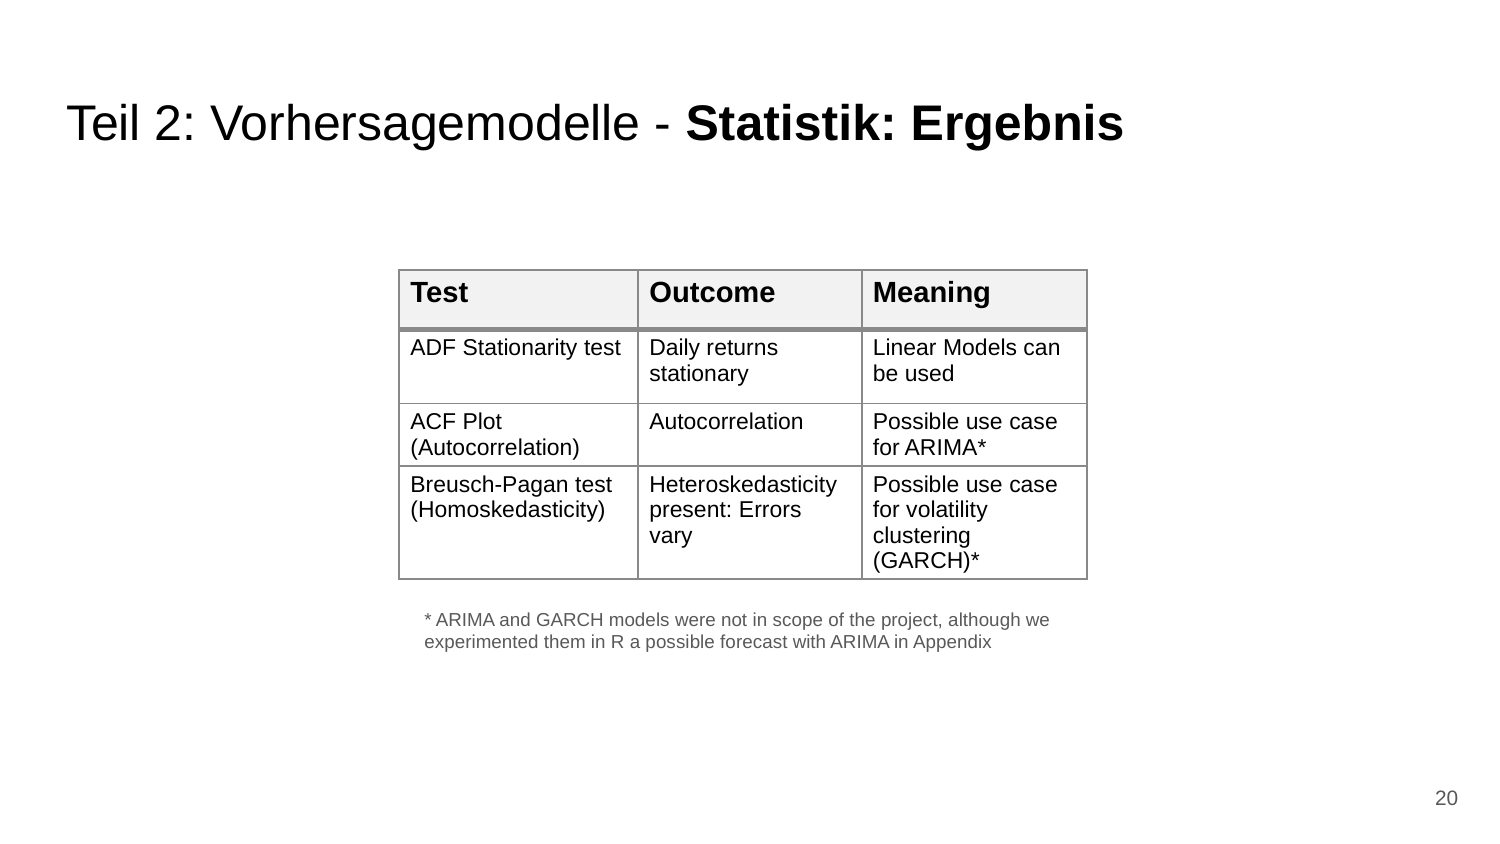

# Teil 2: Vorhersagemodelle - Statistik: Ergebnis
| Test | Outcome | Meaning |
| --- | --- | --- |
| ADF Stationarity test | Daily returns stationary | Linear Models can be used |
| ACF Plot (Autocorrelation) | Autocorrelation | Possible use case for ARIMA\* |
| Breusch-Pagan test (Homoskedasticity) | Heteroskedasticity present: Errors vary | Possible use case for volatility clustering (GARCH)\* |
* ARIMA and GARCH models were not in scope of the project, although we experimented them in R a possible forecast with ARIMA in Appendix
20